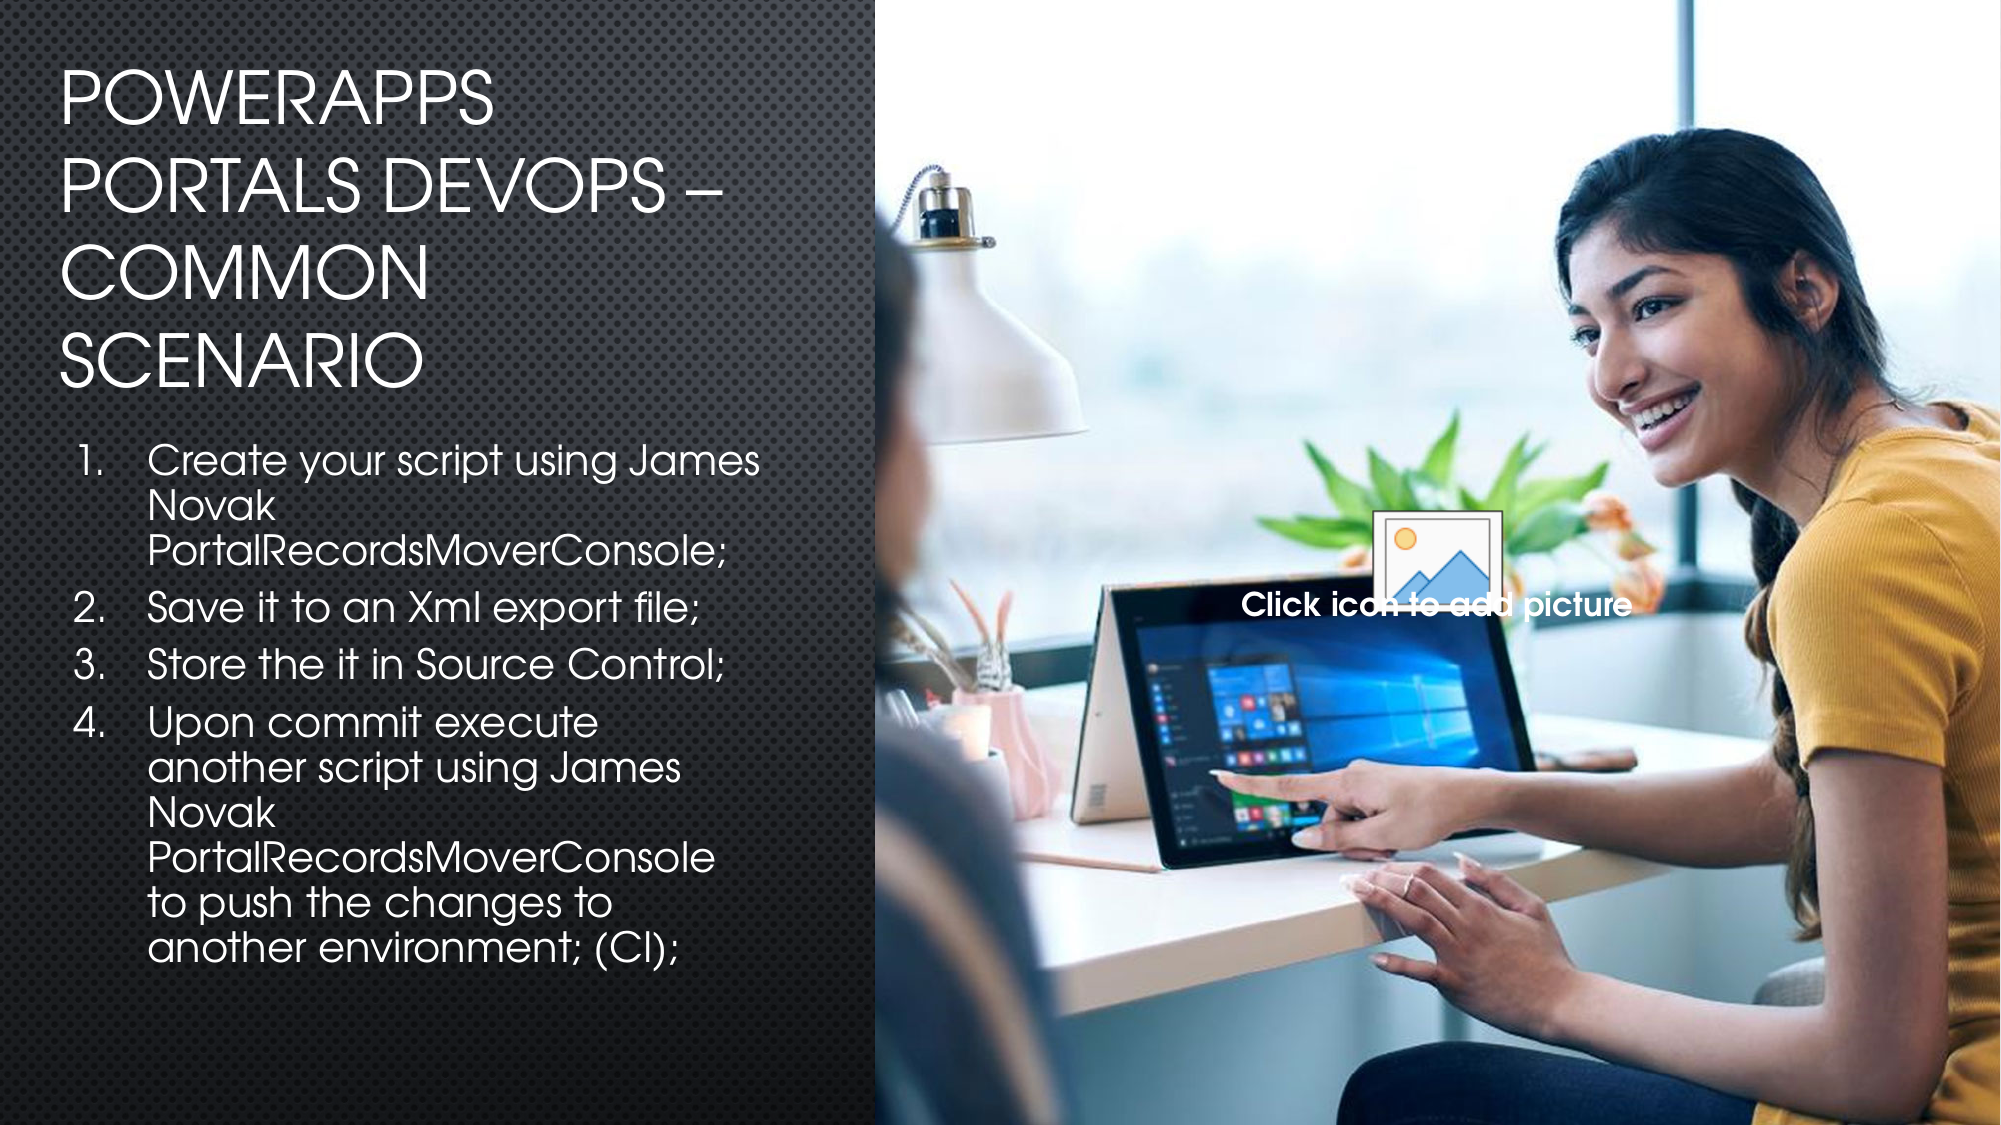

# PowerApps Portals DevOps – Common Scenario
Create your script using James Novak PortalRecordsMoverConsole;
Save it to an Xml export file;
Store the it in Source Control;
Upon commit execute another script using James Novak PortalRecordsMoverConsole to push the changes to another environment; (CI);